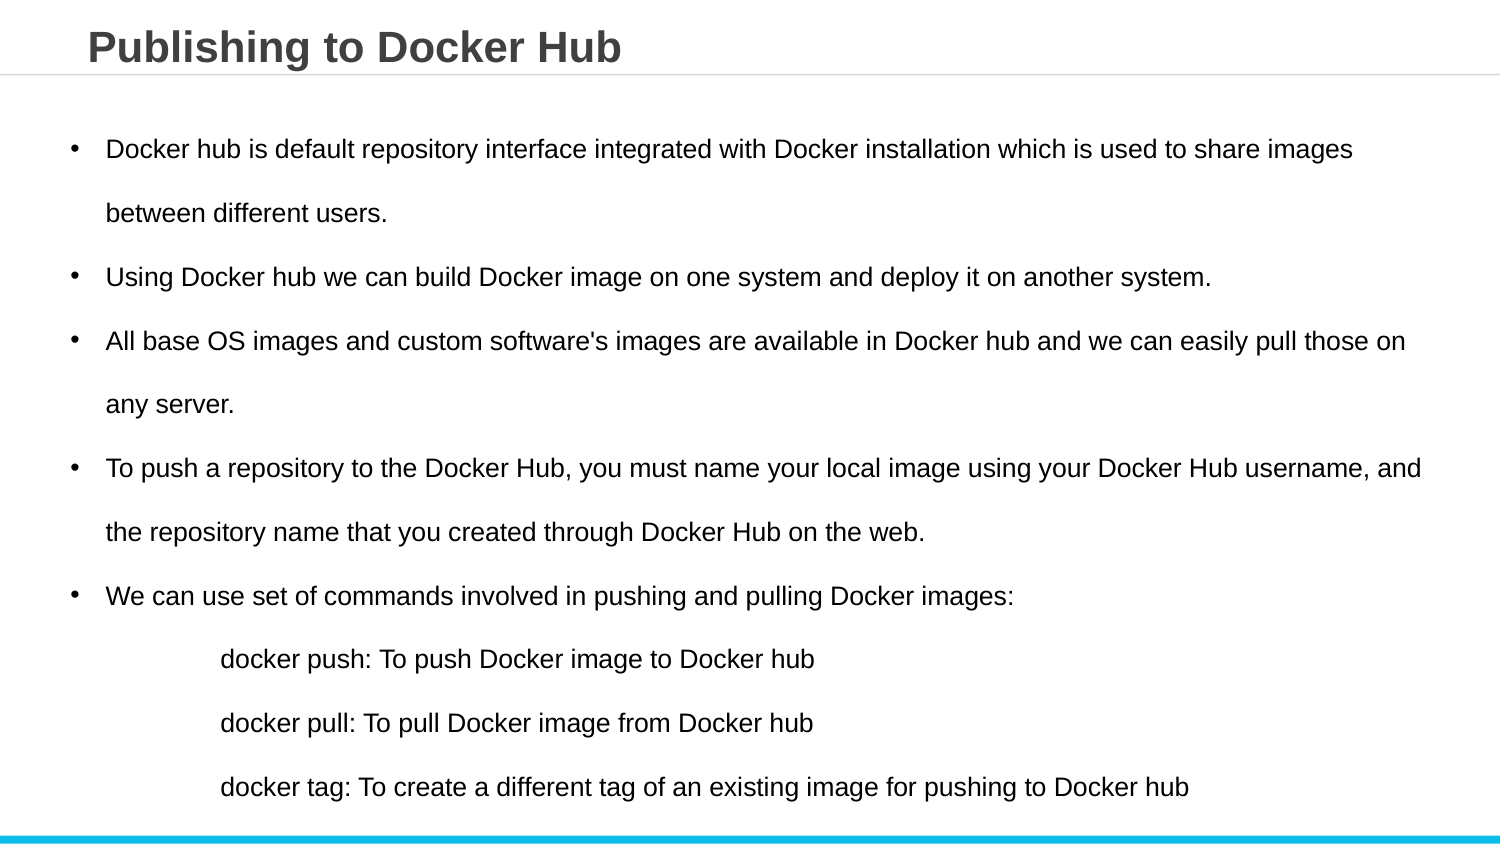

Publishing to Docker Hub
Docker hub is default repository interface integrated with Docker installation which is used to share images between different users.
Using Docker hub we can build Docker image on one system and deploy it on another system.
All base OS images and custom software's images are available in Docker hub and we can easily pull those on any server.
To push a repository to the Docker Hub, you must name your local image using your Docker Hub username, and the repository name that you created through Docker Hub on the web.
We can use set of commands involved in pushing and pulling Docker images:
	docker push: To push Docker image to Docker hub
	docker pull: To pull Docker image from Docker hub
	docker tag: To create a different tag of an existing image for pushing to Docker hub